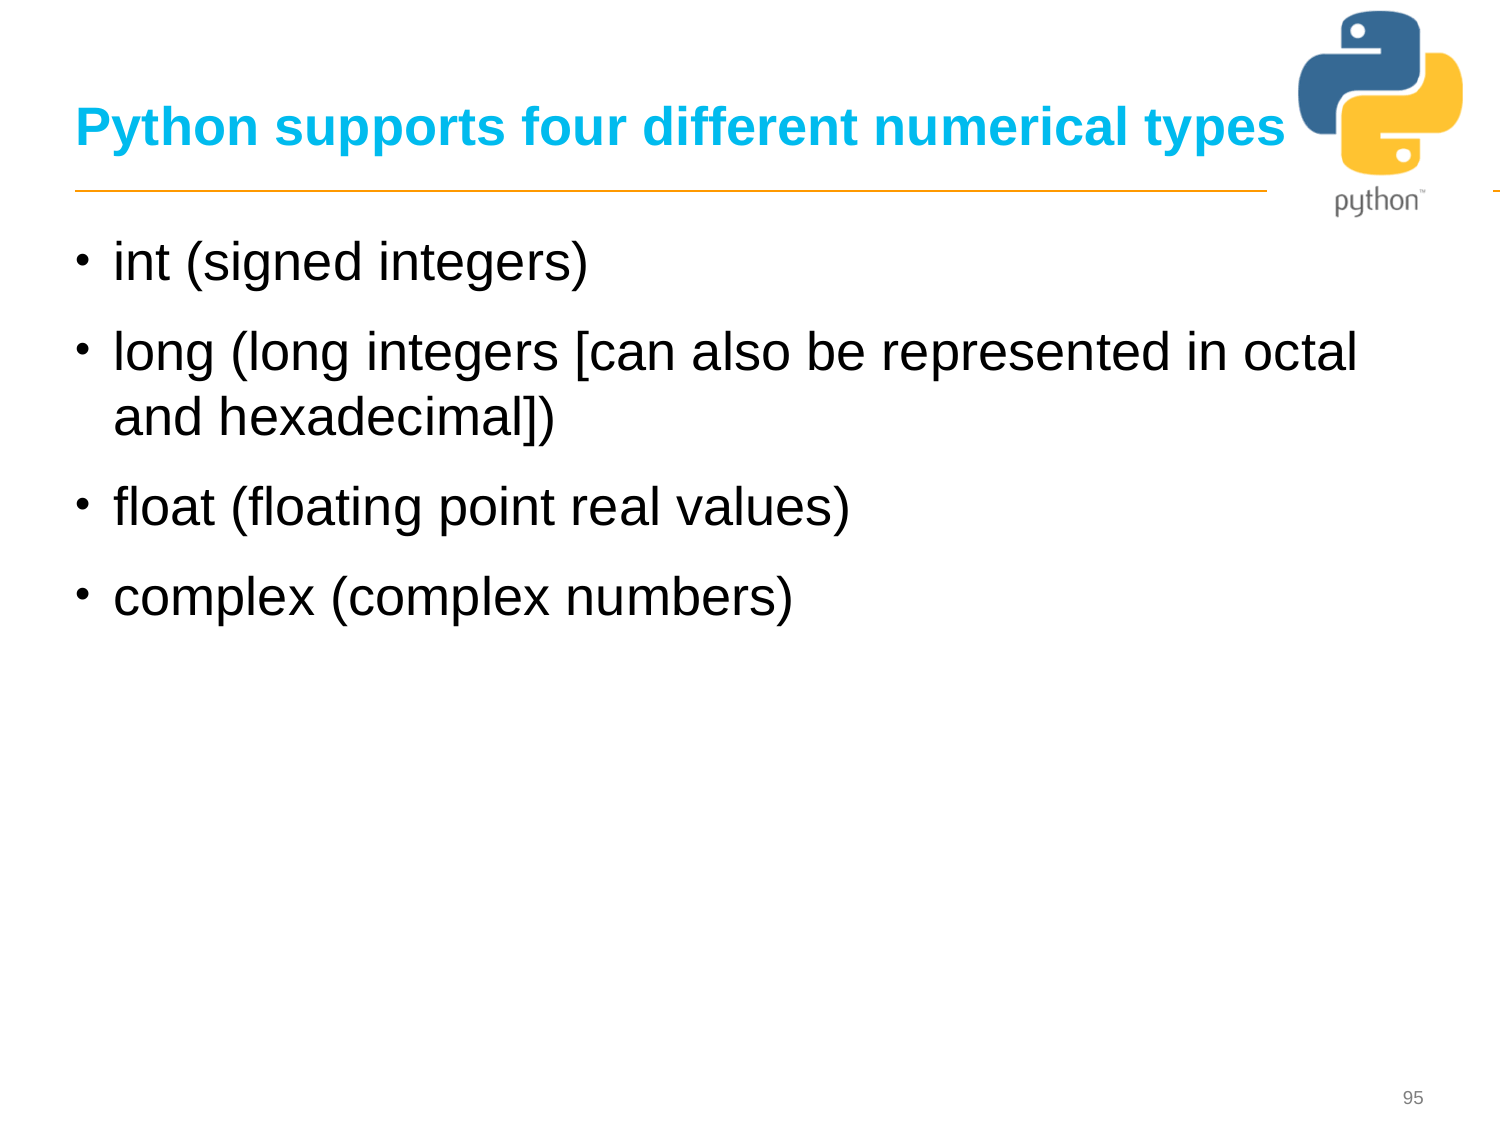

95
# Python supports four different numerical types
int (signed integers)
long (long integers [can also be represented in octal and hexadecimal])
float (floating point real values)
complex (complex numbers)